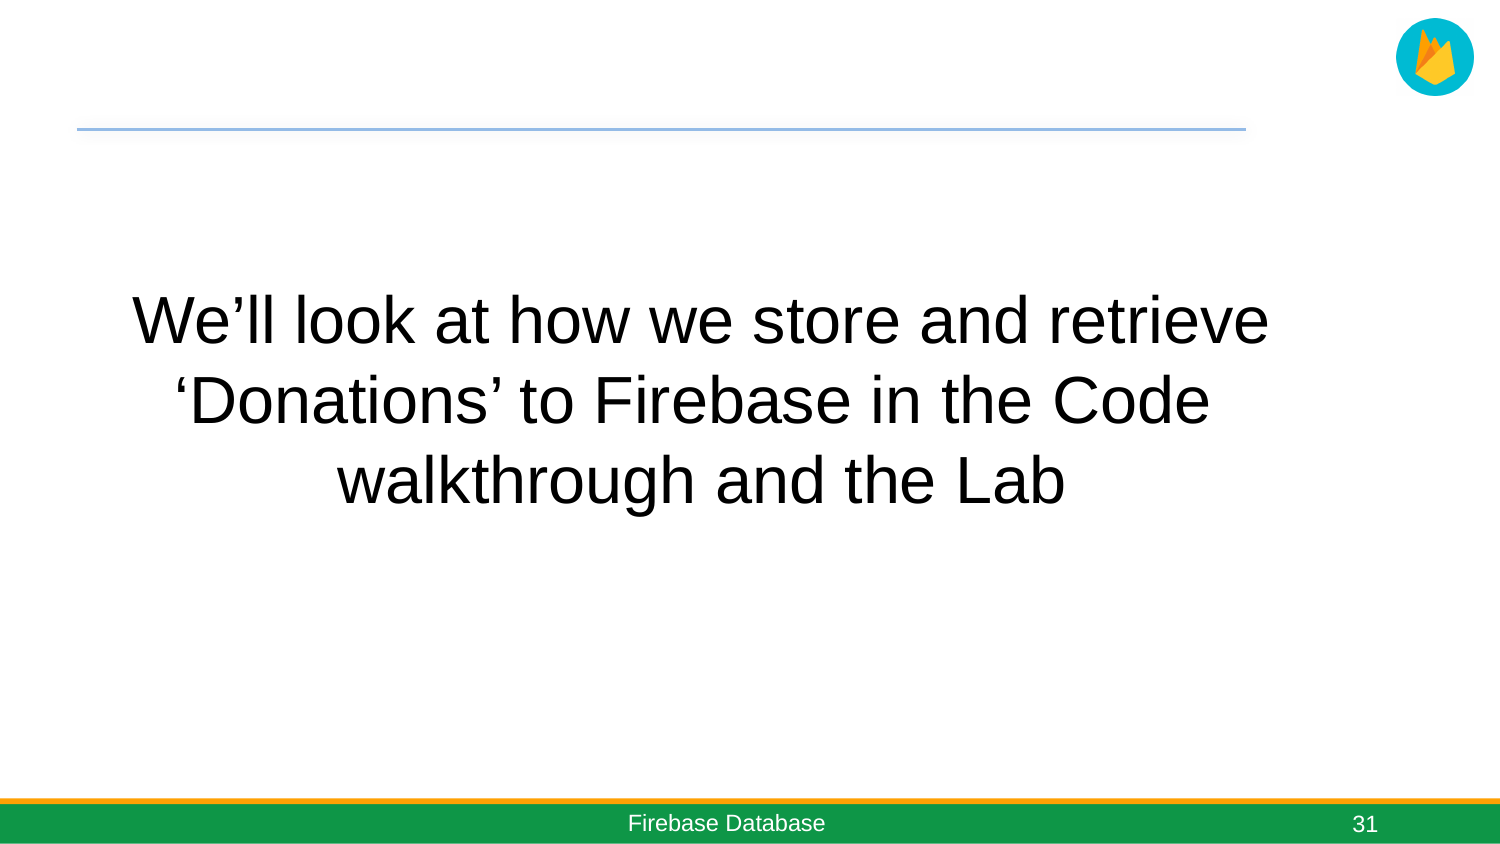

We’ll look at how we store and retrieve ‘Donations’ to Firebase in the Code
walkthrough and the Lab
31
Firebase Database